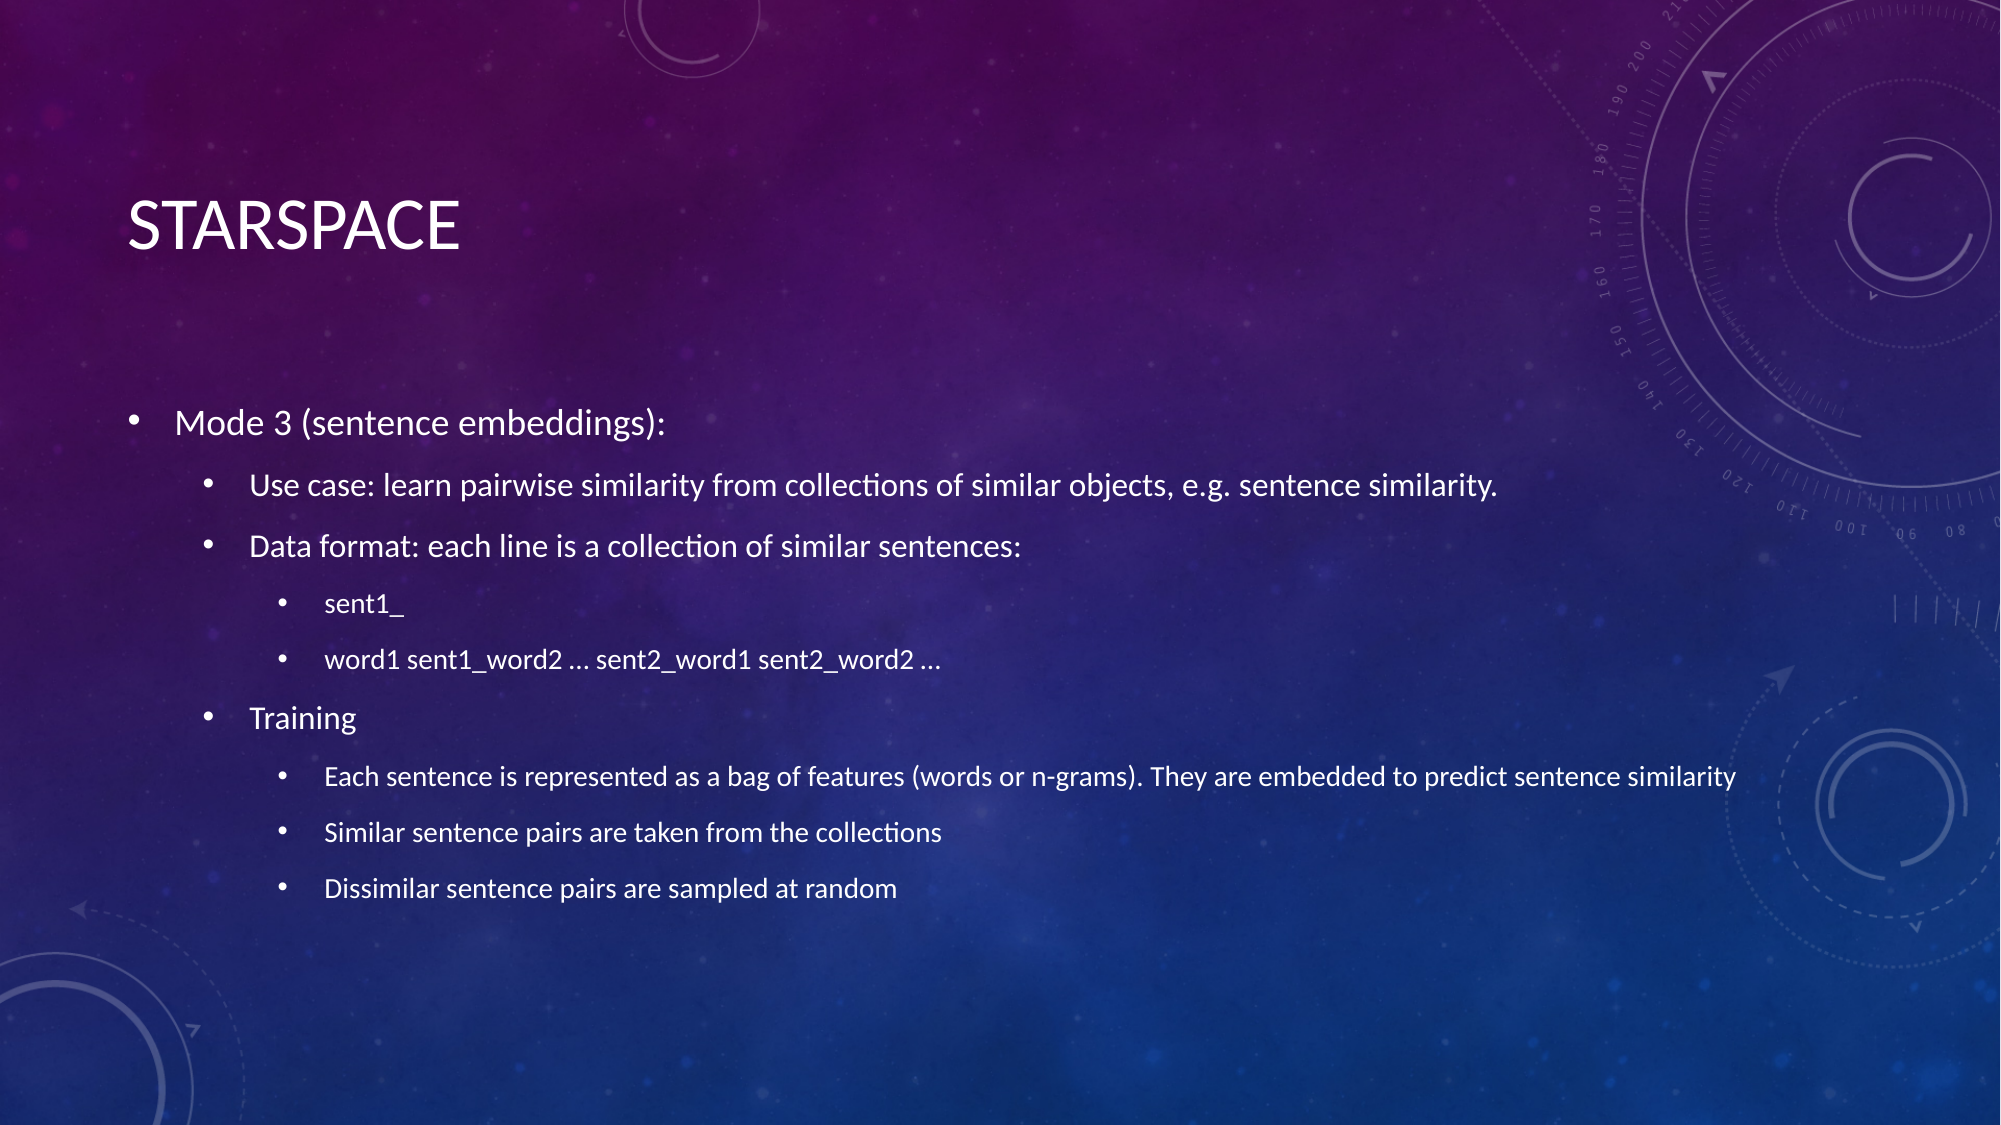

# starspace
Mode 3 (sentence embeddings):
Use case: learn pairwise similarity from collections of similar objects, e.g. sentence similarity.
Data format: each line is a collection of similar sentences:
sent1_
word1 sent1_word2 … sent2_word1 sent2_word2 …
Training
Each sentence is represented as a bag of features (words or n-grams). They are embedded to predict sentence similarity
Similar sentence pairs are taken from the collections
Dissimilar sentence pairs are sampled at random